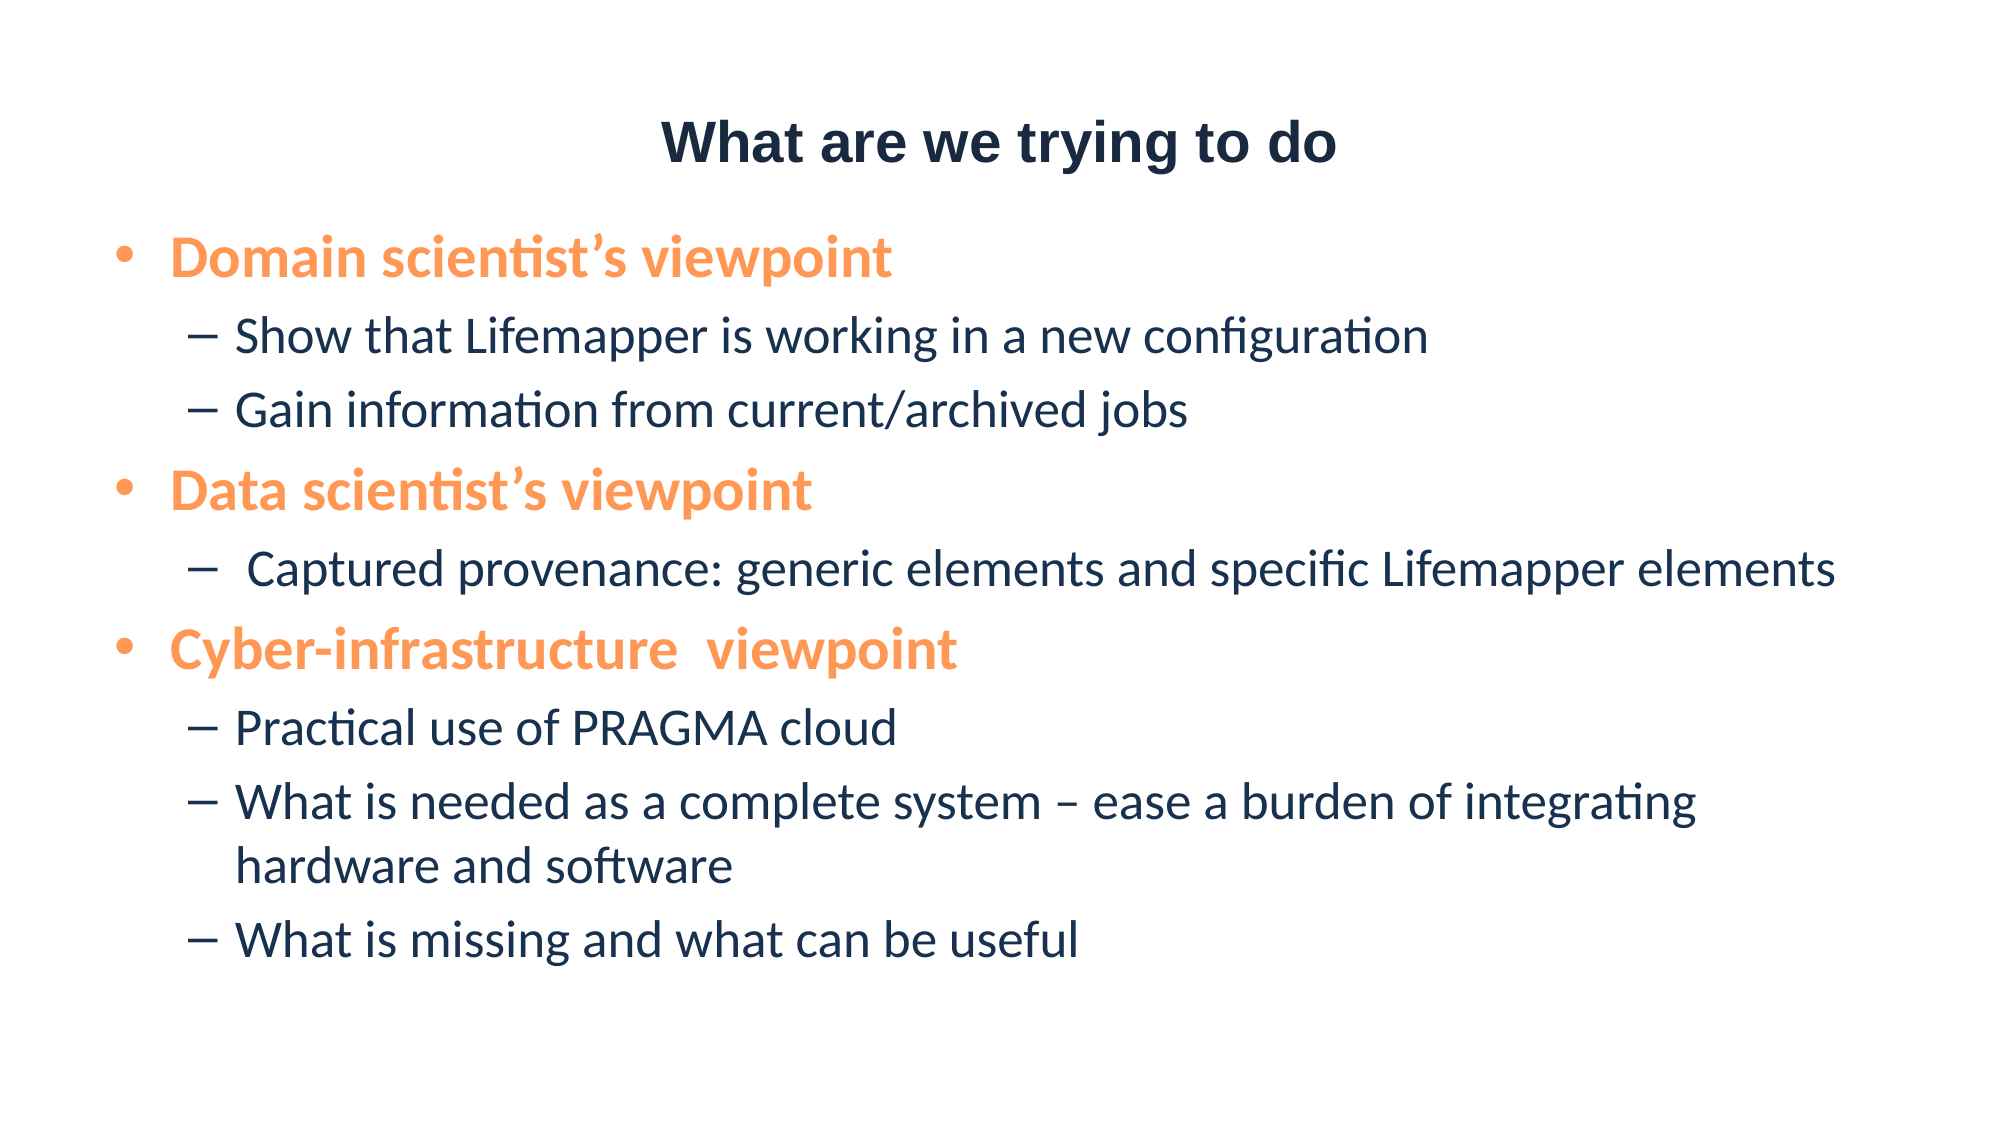

# What are we trying to do
Domain scientist’s viewpoint
Show that Lifemapper is working in a new configuration
Gain information from current/archived jobs
Data scientist’s viewpoint
 Captured provenance: generic elements and specific Lifemapper elements
Cyber-infrastructure  viewpoint
Practical use of PRAGMA cloud
What is needed as a complete system – ease a burden of integrating hardware and software
What is missing and what can be useful